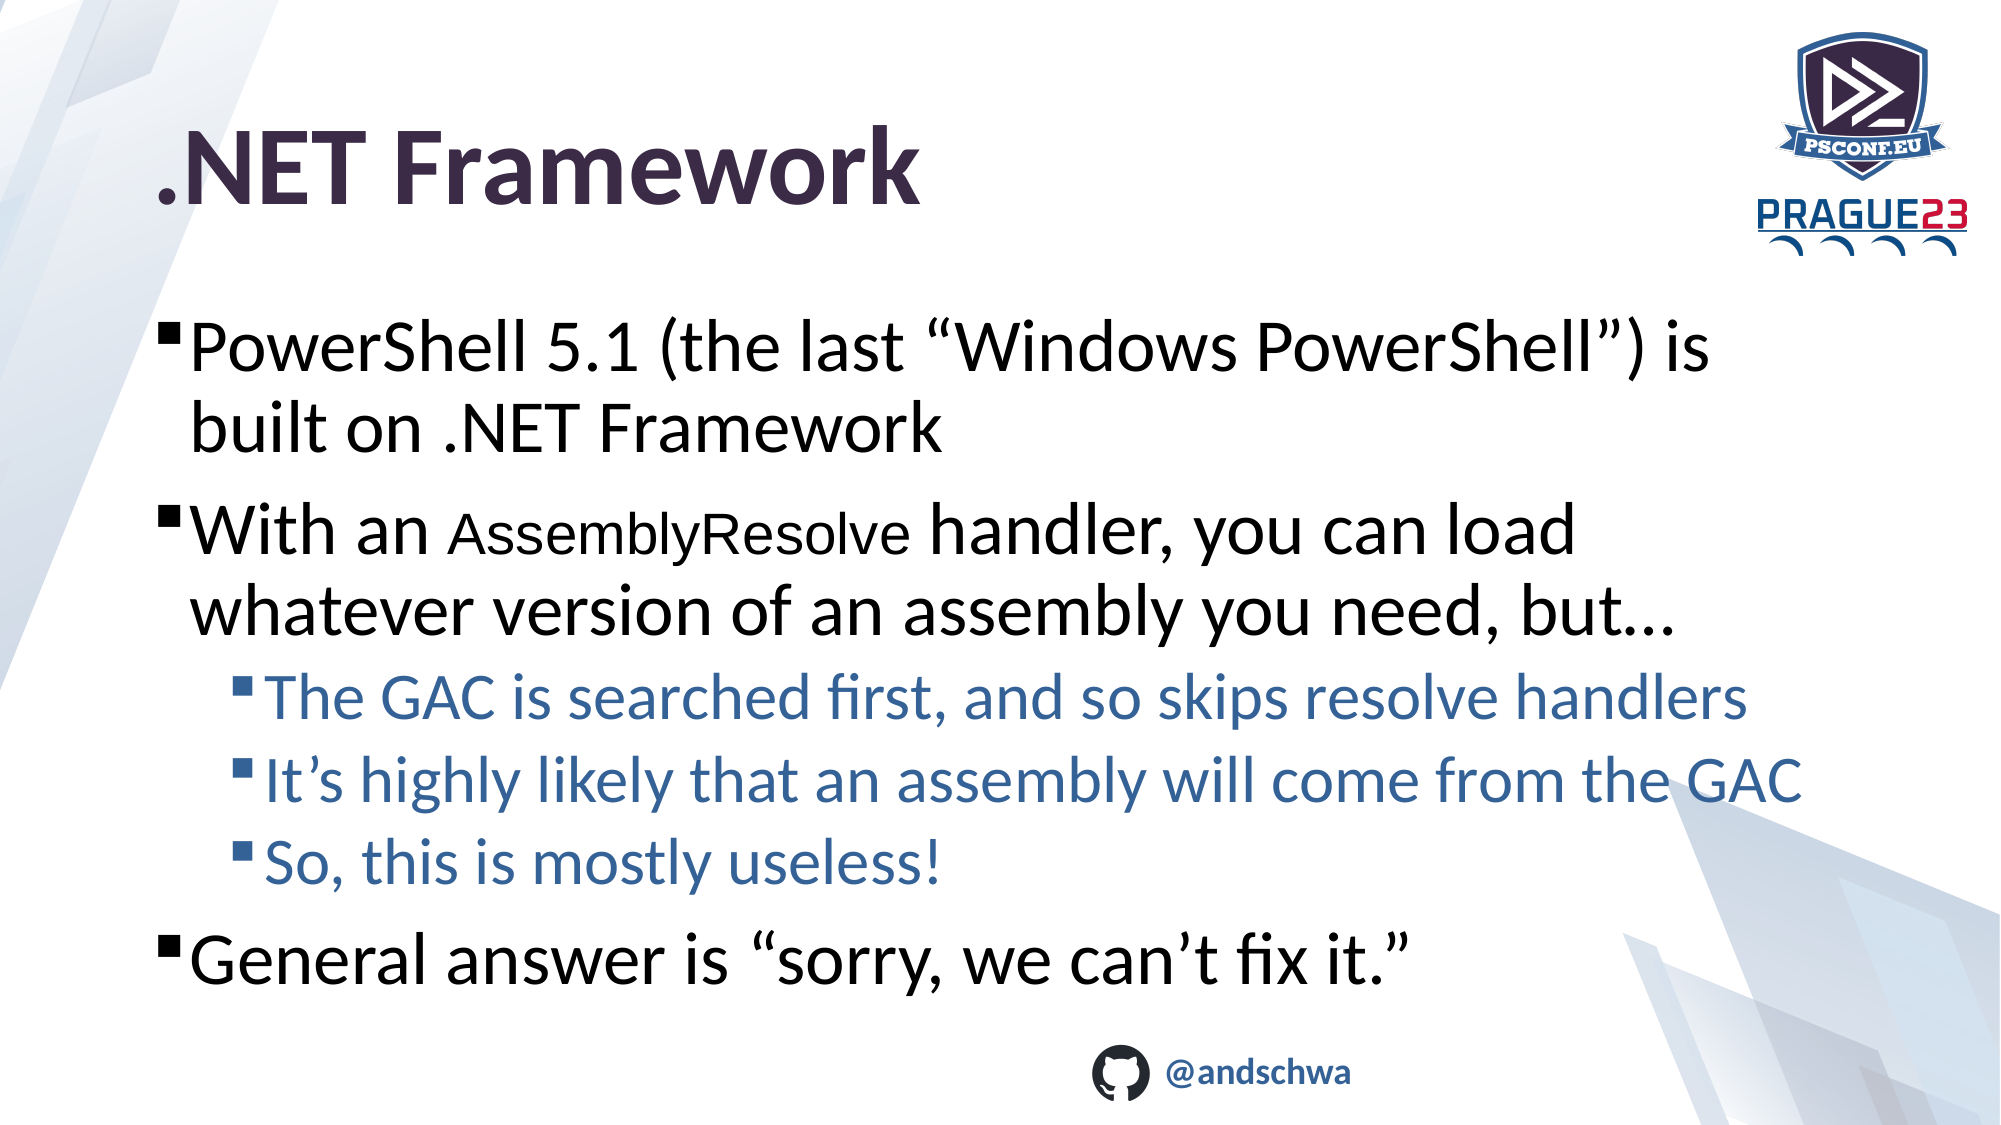

# .NET Framework
PowerShell 5.1 (the last “Windows PowerShell”) is built on .NET Framework
With an AssemblyResolve handler, you can load whatever version of an assembly you need, but…
The GAC is searched first, and so skips resolve handlers
It’s highly likely that an assembly will come from the GAC
So, this is mostly useless!
General answer is “sorry, we can’t fix it.”